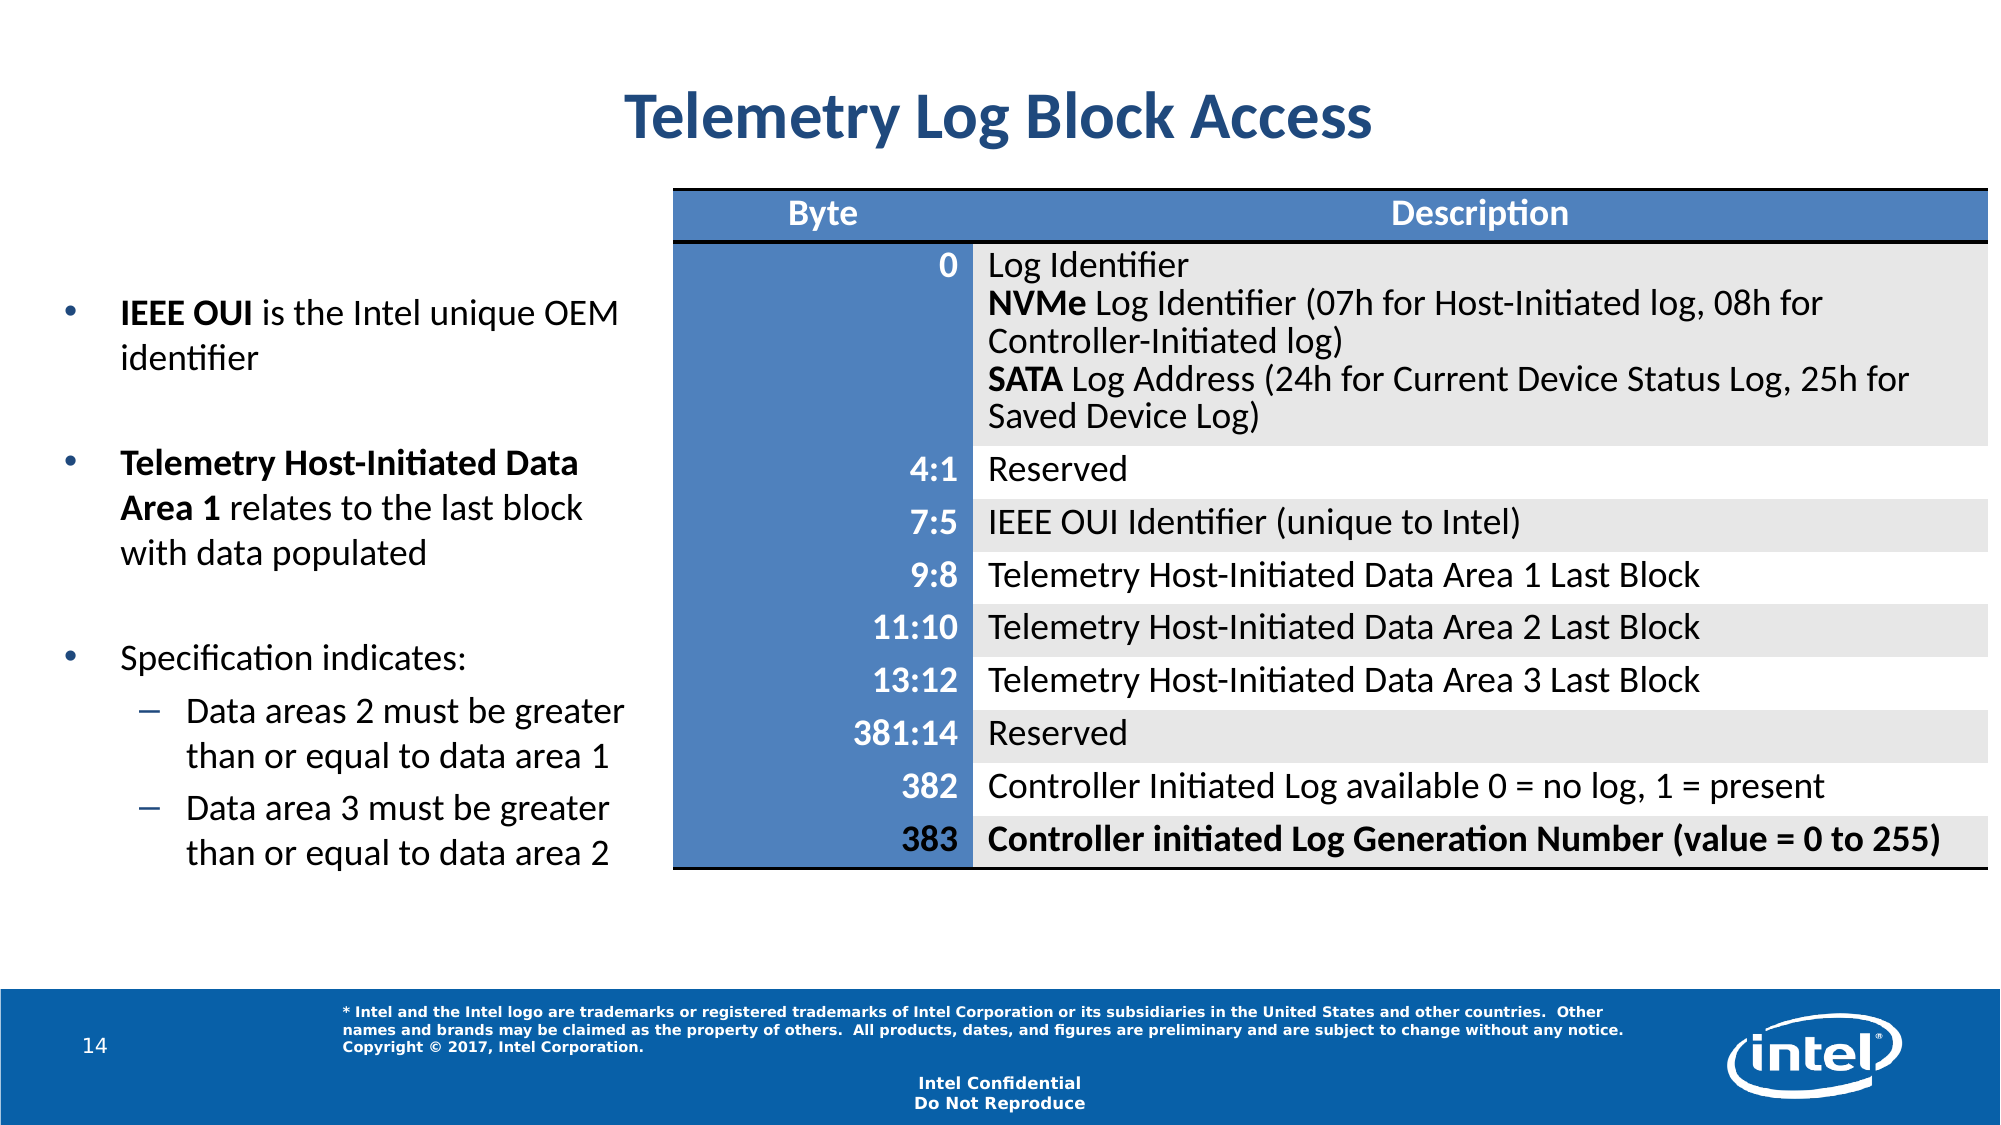

# Telemetry Log Block Access
| Byte | Description |
| --- | --- |
| 0 | Log Identifier NVMe Log Identifier (07h for Host-Initiated log, 08h for Controller-Initiated log) SATA Log Address (24h for Current Device Status Log, 25h for Saved Device Log) |
| 4:1 | Reserved |
| 7:5 | IEEE OUI Identifier (unique to Intel) |
| 9:8 | Telemetry Host-Initiated Data Area 1 Last Block |
| 11:10 | Telemetry Host-Initiated Data Area 2 Last Block |
| 13:12 | Telemetry Host-Initiated Data Area 3 Last Block |
| 381:14 | Reserved |
| 382 | Controller Initiated Log available 0 = no log, 1 = present |
| 383 | Controller initiated Log Generation Number (value = 0 to 255) |
IEEE OUI is the Intel unique OEM identifier

Telemetry Host-Initiated Data Area 1 relates to the last block with data populated

Specification indicates:
Data areas 2 must be greater than or equal to data area 1
Data area 3 must be greater than or equal to data area 2